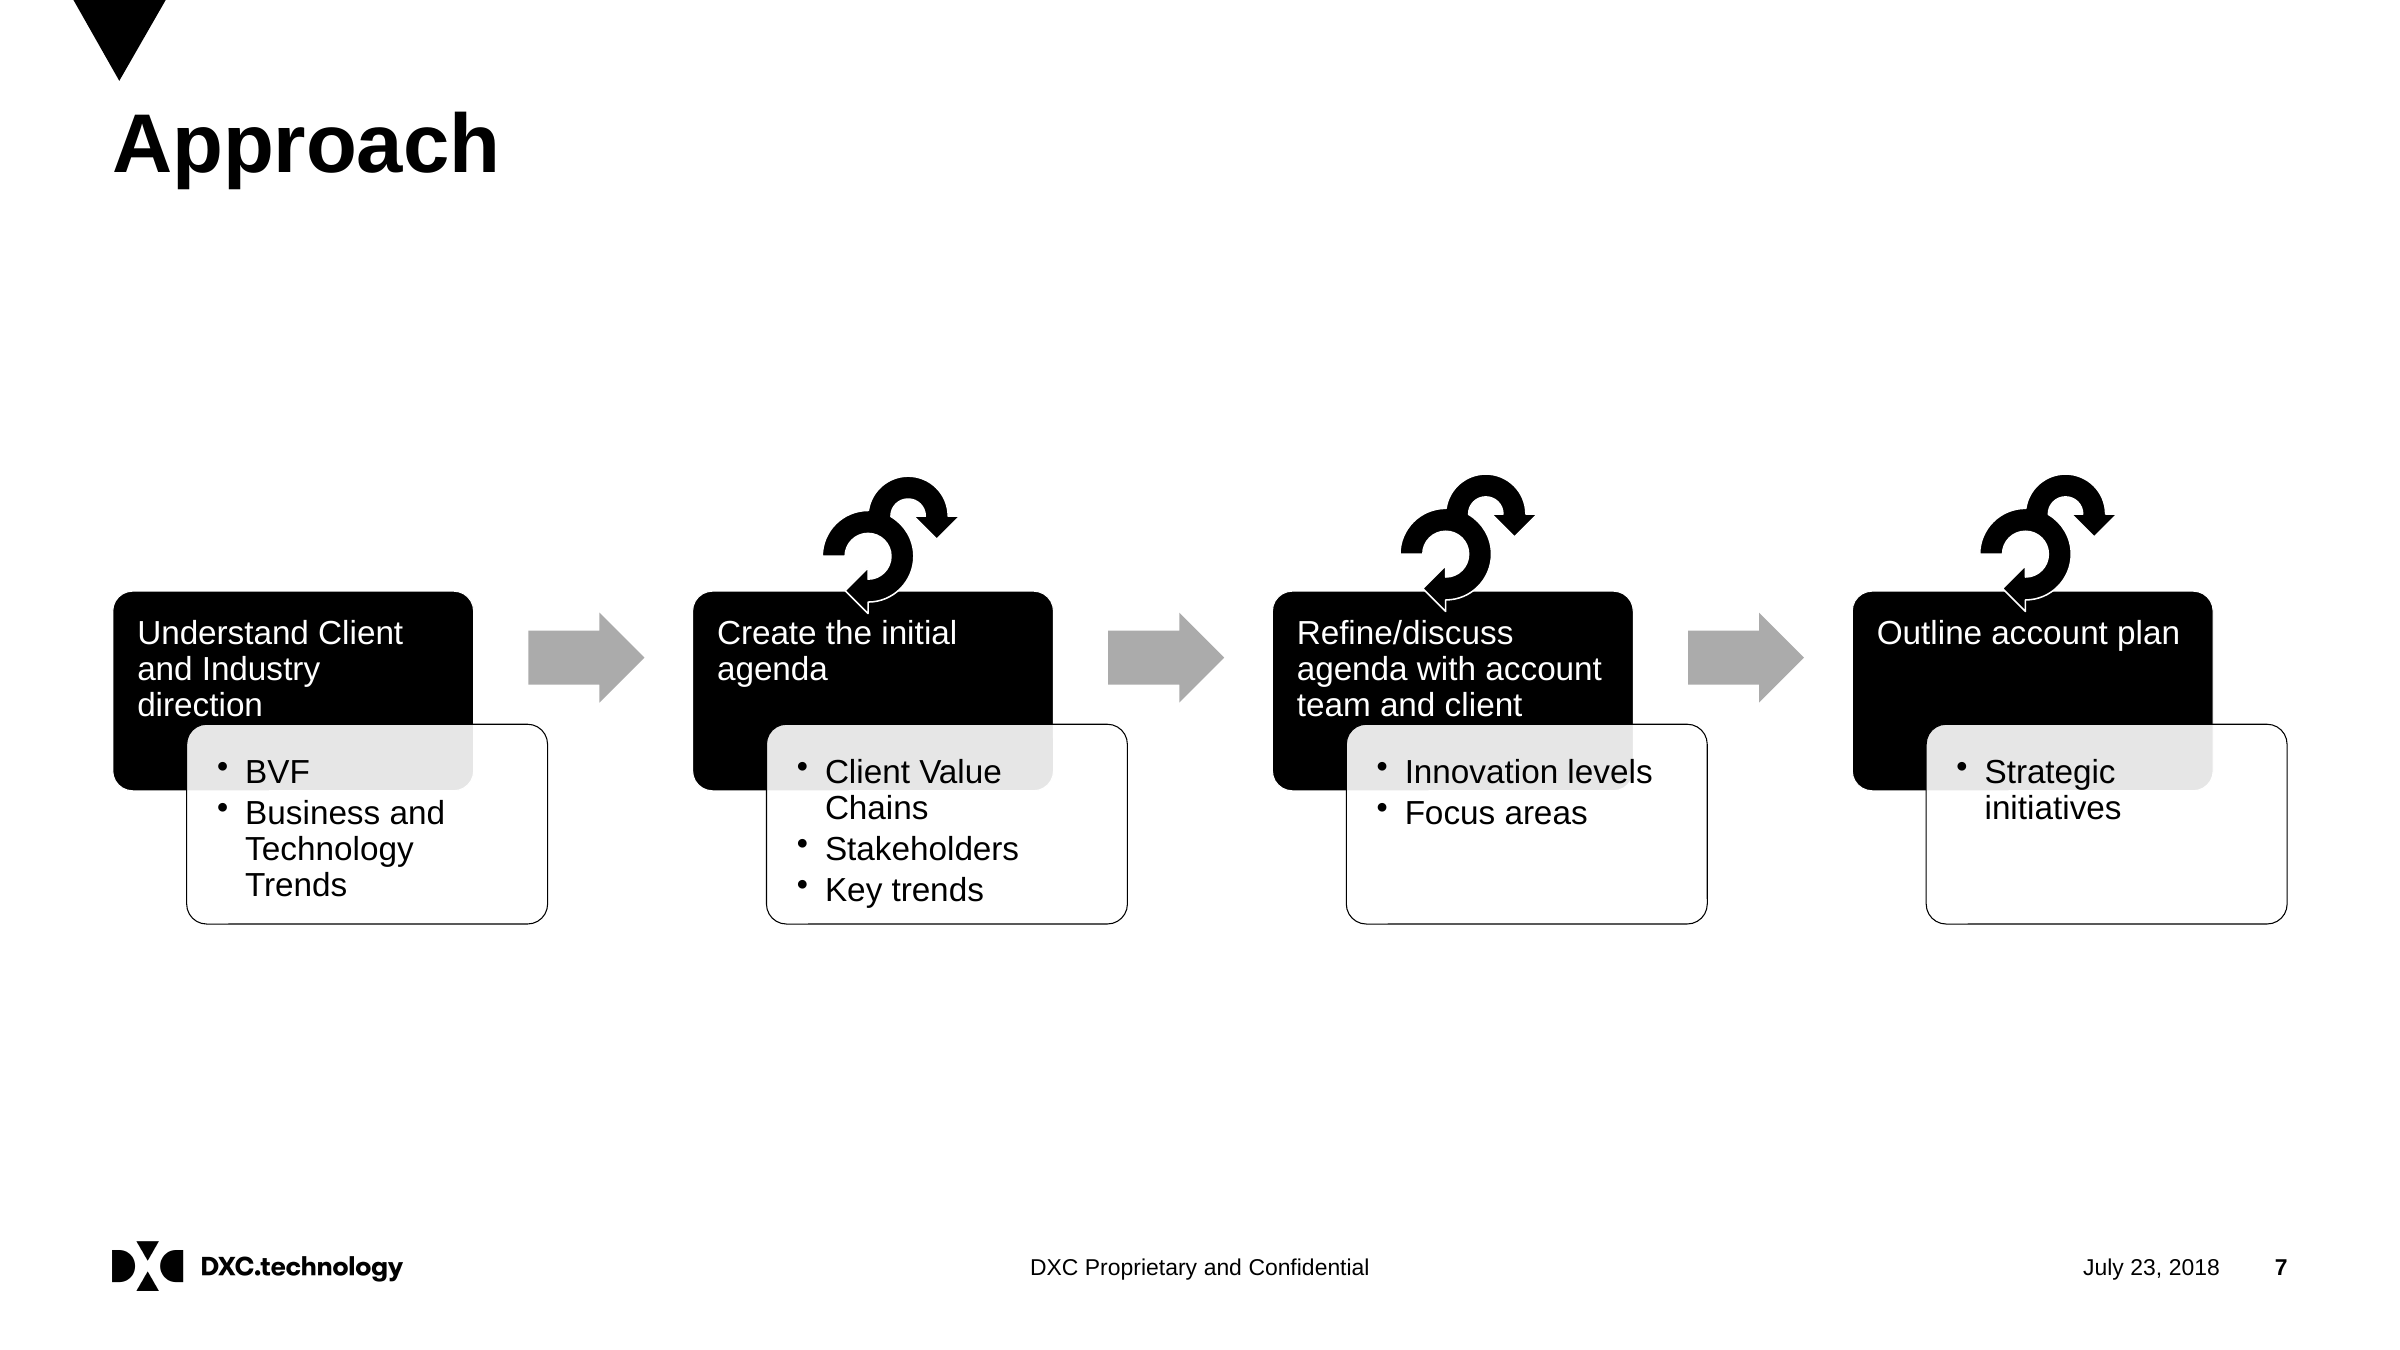

# Approach
Understand Client and Industry direction
BVF
Business and Technology Trends

Create the initial agenda
Client Value Chains
Stakeholders
Key trends

Refine/discuss agenda with account team and client
Innovation levels
Focus areas

Outline account plan
Strategic initiatives